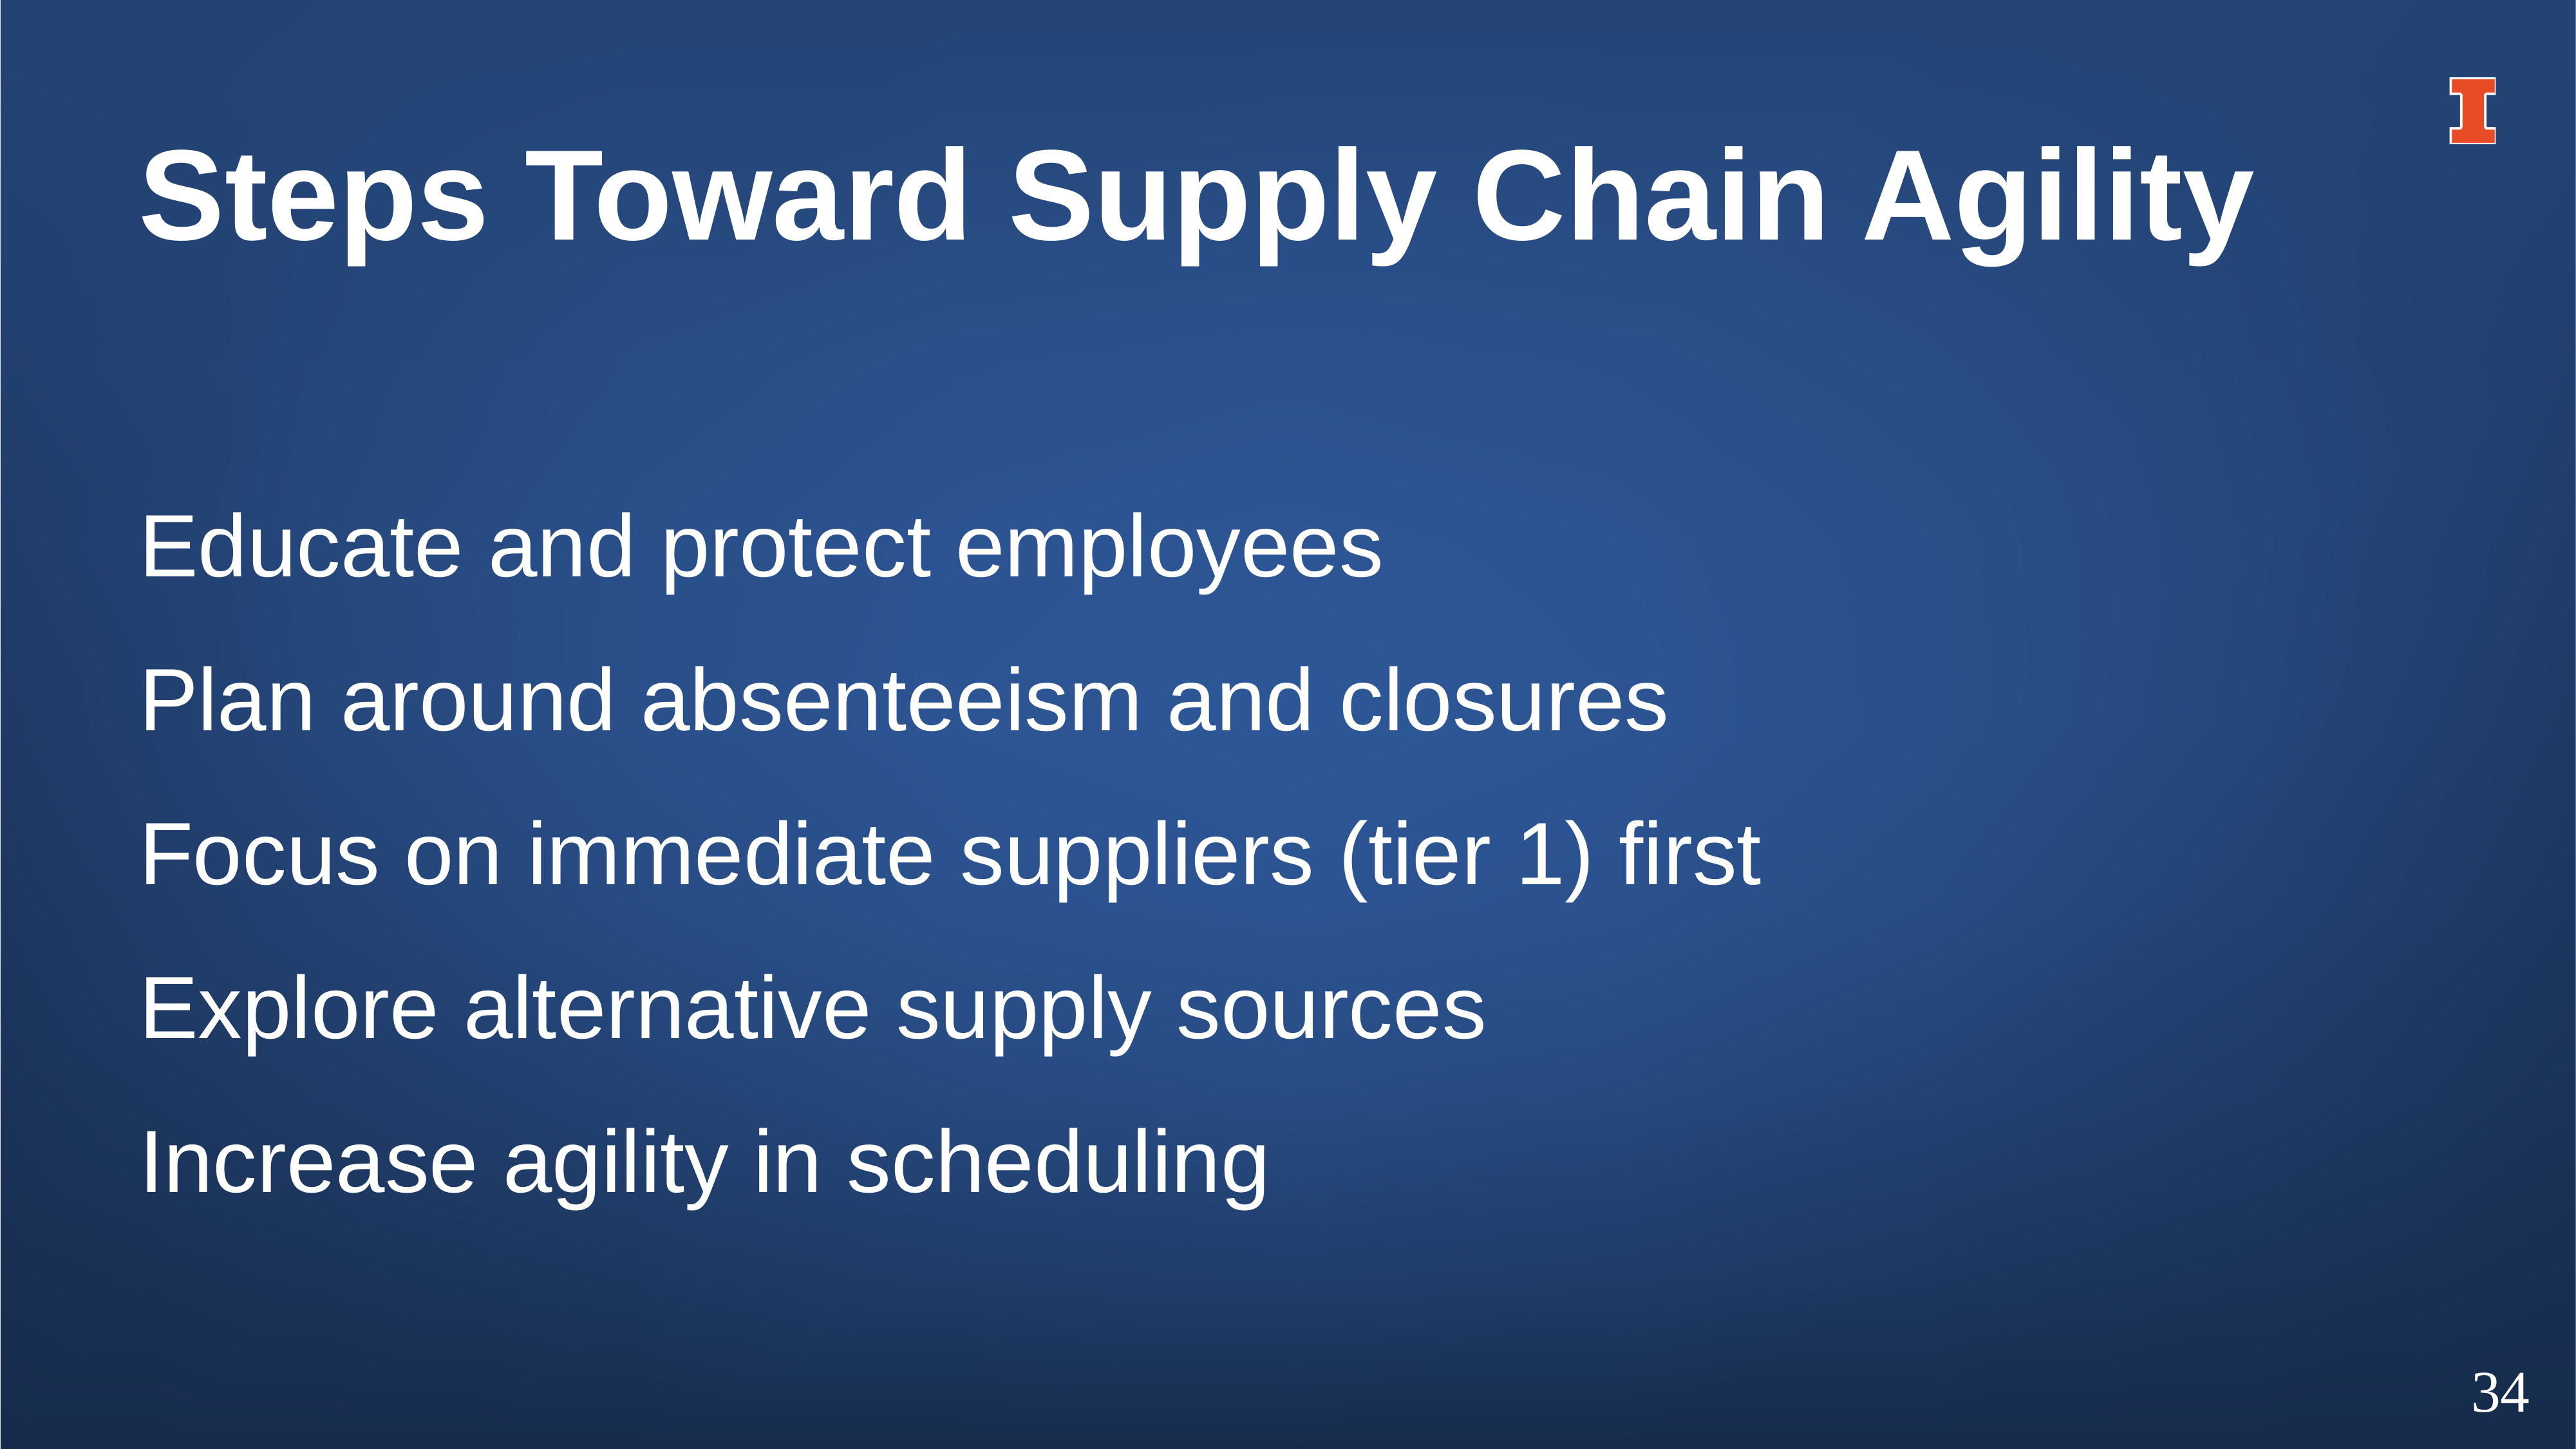

# Steps Toward Supply Chain Agility
Educate and protect employees
Plan around absenteeism and closures
Focus on immediate suppliers (tier 1) first
Explore alternative supply sources
Increase agility in scheduling